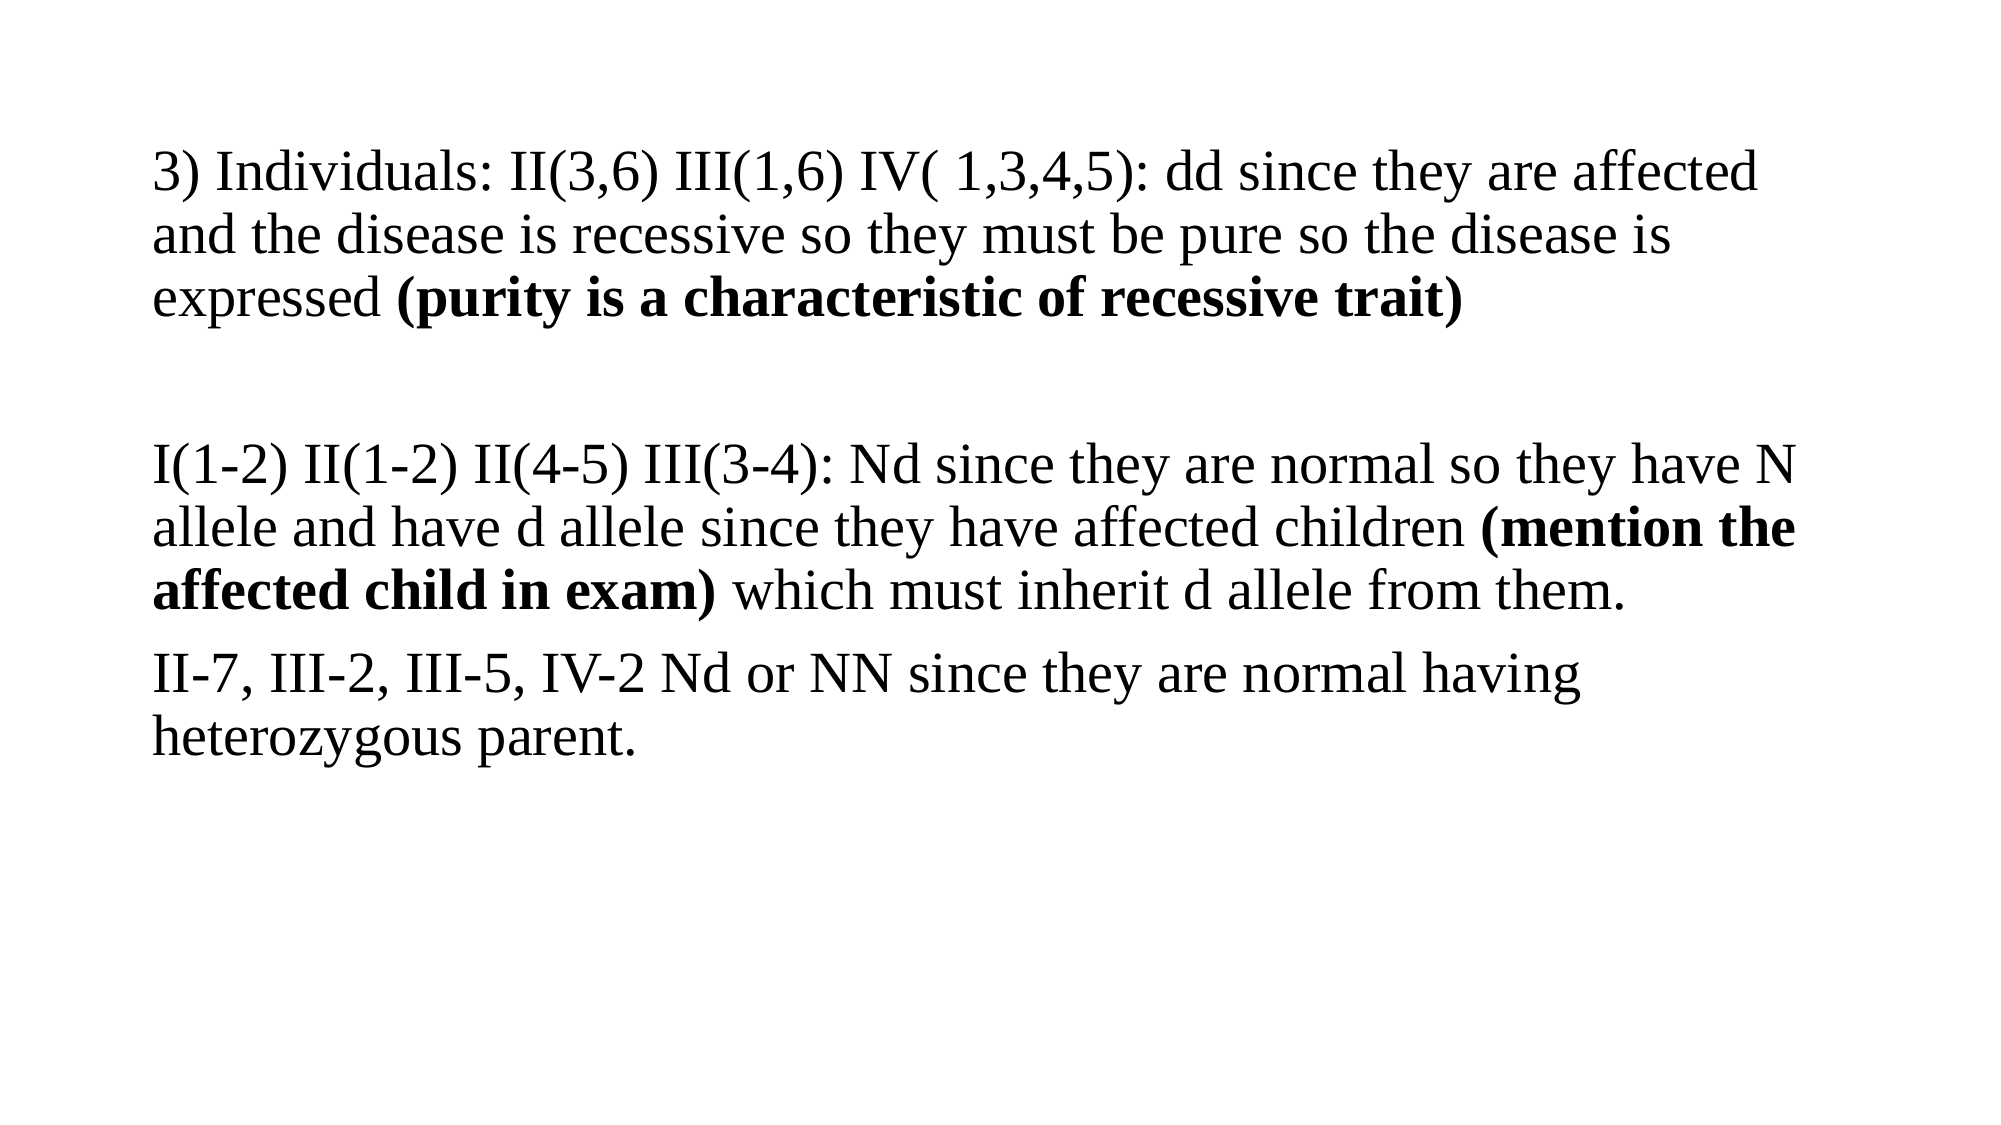

3) Individuals: II(3,6) III(1,6) IV( 1,3,4,5): dd since they are affected and the disease is recessive so they must be pure so the disease is expressed (purity is a characteristic of recessive trait)

I(1-2) II(1-2) II(4-5) III(3-4): Nd since they are normal so they have N allele and have d allele since they have affected children (mention the affected child in exam) which must inherit d allele from them.
II-7, III-2, III-5, IV-2 Nd or NN since they are normal having heterozygous parent.